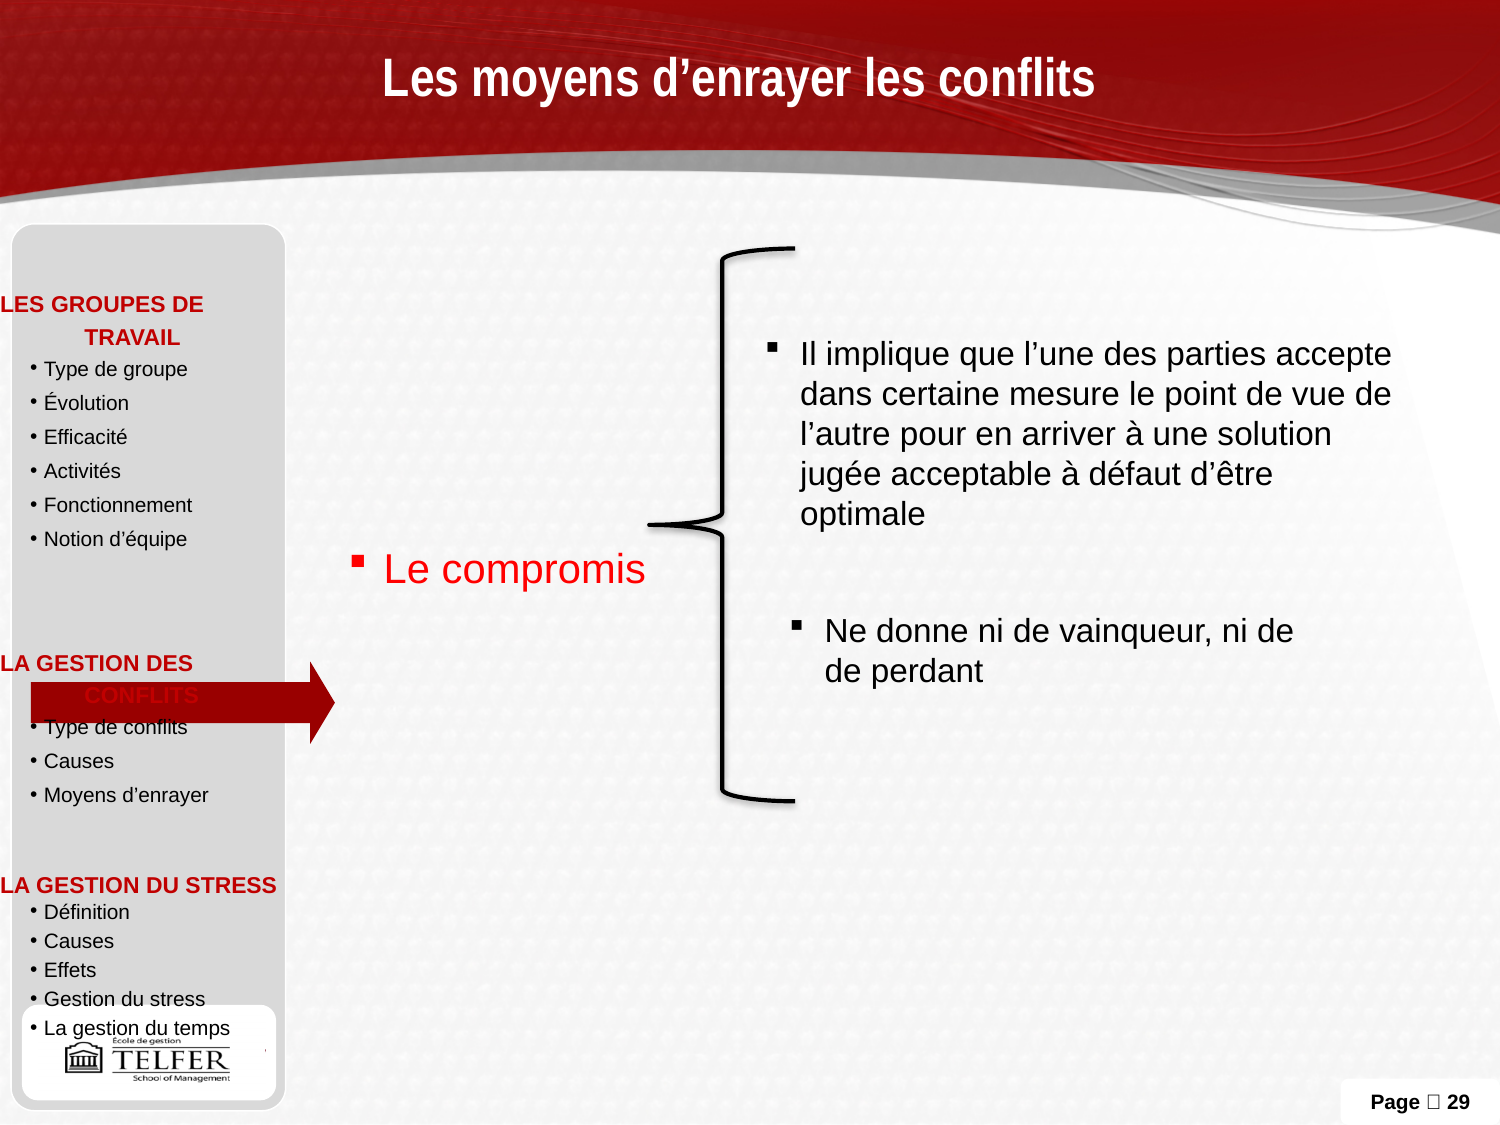

# Les moyens d’enrayer les conflits

Les groupes de travail
Type de groupe
Évolution
Efficacité
Activités
Fonctionnement
Notion d’équipe

La gestion des conflits
Type de conflits
Causes
Moyens d’enrayer

La gestion du stress
Définition
Causes
Effets
Gestion du stress
La gestion du temps

Il implique que l’une des parties accepte dans certaine mesure le point de vue de l’autre pour en arriver à une solution jugée acceptable à défaut d’être optimale
Le compromis
Ne donne ni de vainqueur, ni de de perdant